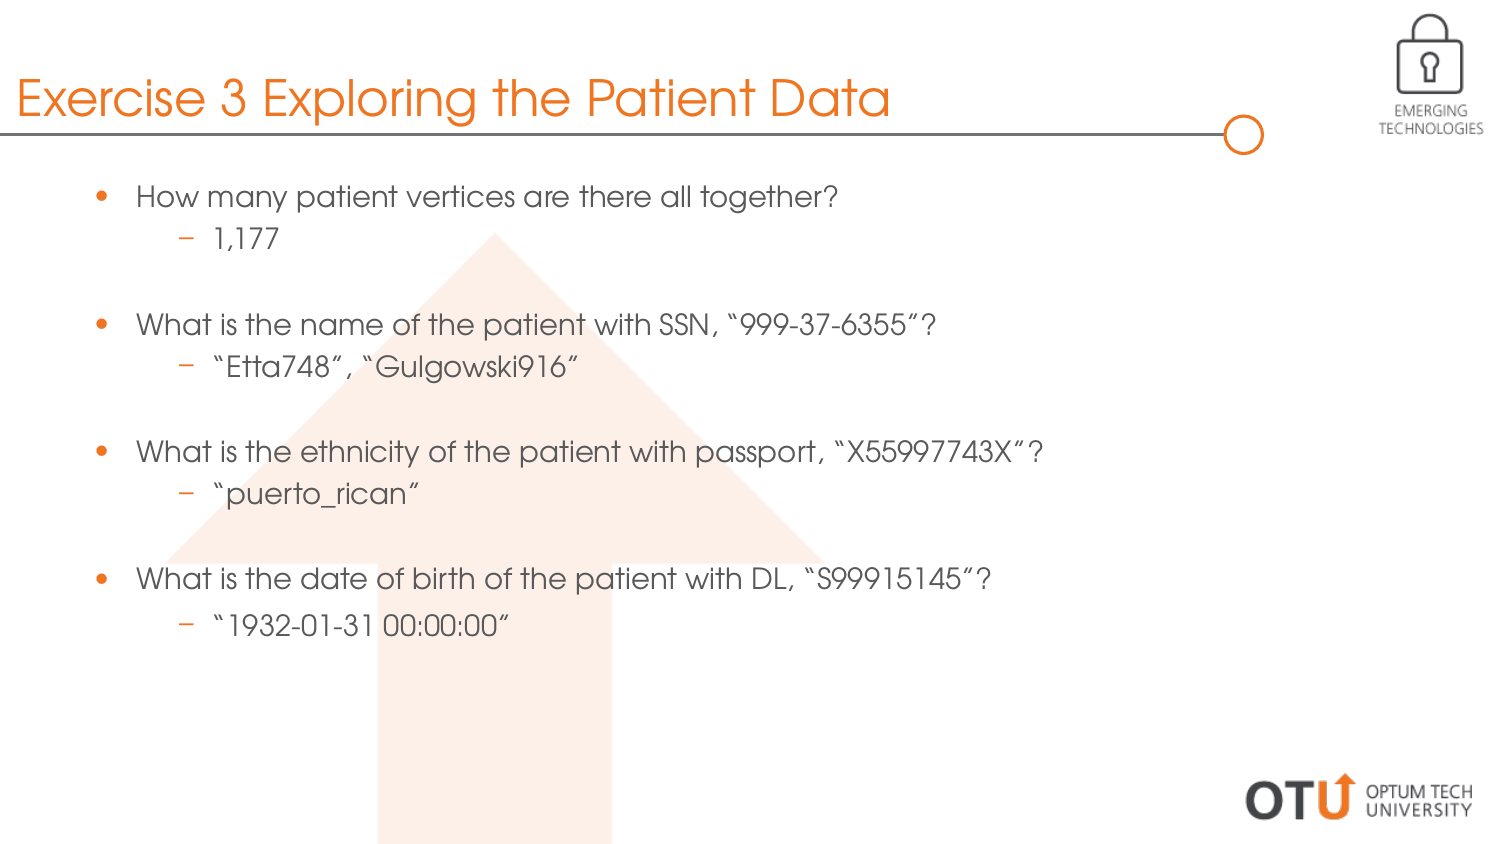

Exercise 3 Exploring the Patient Data
How many patient vertices are there all together?
1,177

What is the name of the patient with SSN, “999-37-6355”?
“Etta748”, “Gulgowski916”

What is the ethnicity of the patient with passport, “X55997743X”?
“puerto_rican”

What is the date of birth of the patient with DL, “S99915145”?
“1932-01-31 00:00:00”